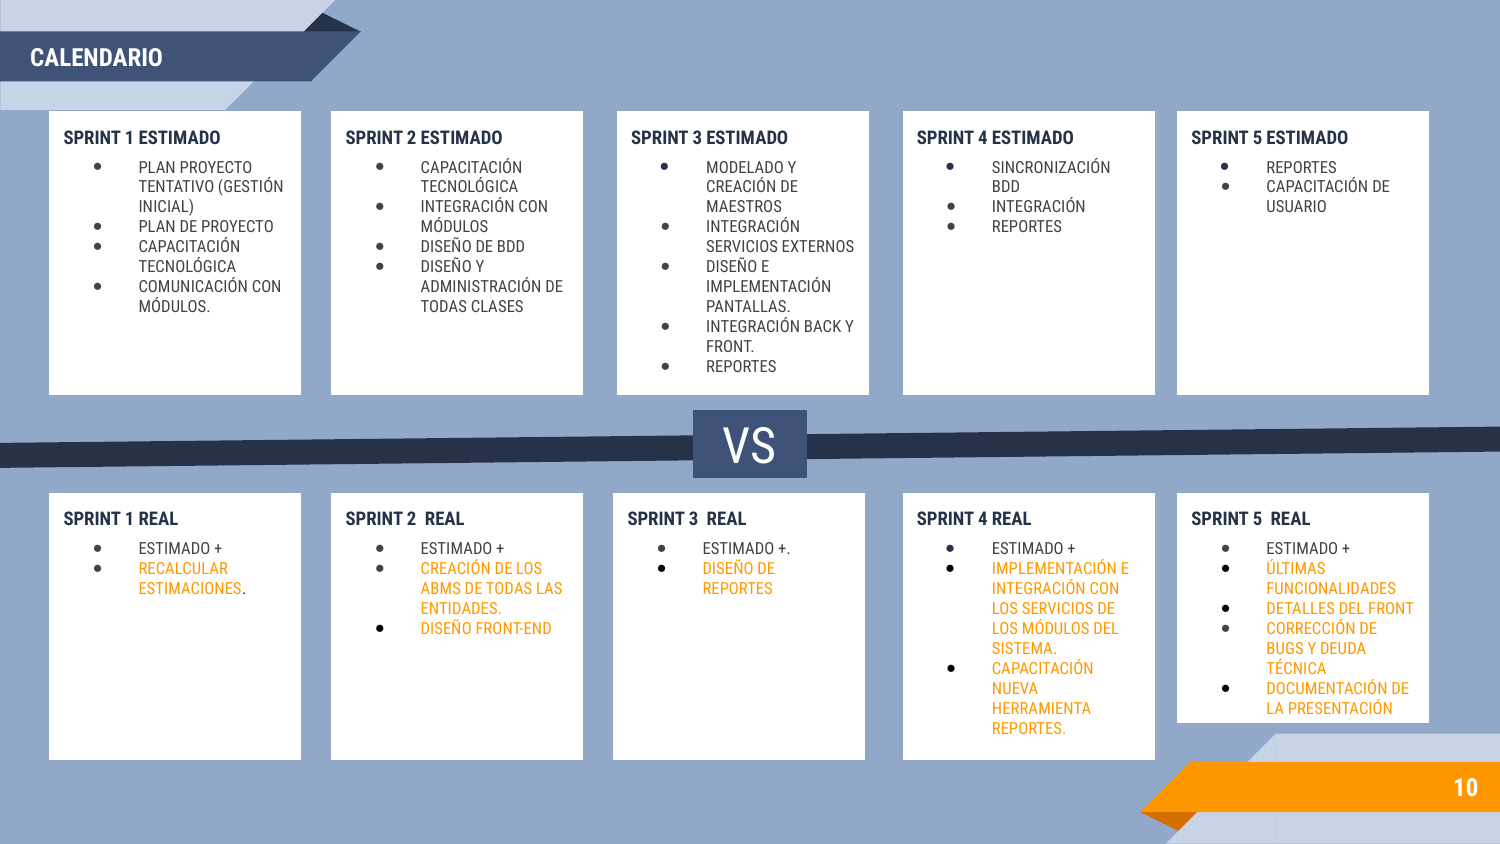

CALENDARIO
SPRINT 2 ESTIMADO
CAPACITACIÓN TECNOLÓGICA
INTEGRACIÓN CON MÓDULOS
DISEÑO DE BDD
DISEÑO Y ADMINISTRACIÓN DE TODAS CLASES
SPRINT 3 ESTIMADO
MODELADO Y CREACIÓN DE MAESTROS
INTEGRACIÓN SERVICIOS EXTERNOS
DISEÑO E IMPLEMENTACIÓN PANTALLAS.
INTEGRACIÓN BACK Y FRONT.
REPORTES
SPRINT 4 ESTIMADO
SINCRONIZACIÓN BDD
INTEGRACIÓN
REPORTES
SPRINT 5 ESTIMADO
REPORTES
CAPACITACIÓN DE USUARIO
SPRINT 1 ESTIMADO
PLAN PROYECTO TENTATIVO (GESTIÓN INICIAL)
PLAN DE PROYECTO
CAPACITACIÓN TECNOLÓGICA
COMUNICACIÓN CON MÓDULOS.
VS
SPRINT 1 REAL
ESTIMADO +
RECALCULAR ESTIMACIONES.

SPRINT 2  REAL
ESTIMADO +
CREACIÓN DE LOS ABMS DE TODAS LAS ENTIDADES.
DISEÑO FRONT-END

SPRINT 3  REAL
ESTIMADO +.
DISEÑO DE  REPORTES

SPRINT 4 REAL
ESTIMADO +
IMPLEMENTACIÓN E INTEGRACIÓN CON LOS SERVICIOS DE LOS MÓDULOS DEL SISTEMA.
CAPACITACIÓN NUEVA HERRAMIENTA REPORTES.
SPRINT 5  REAL
ESTIMADO +
ÚLTIMAS FUNCIONALIDADES
DETALLES DEL FRONT
CORRECCIÓN DE BUGS Y DEUDA TÉCNICA
DOCUMENTACIÓN DE LA PRESENTACIÓN

10